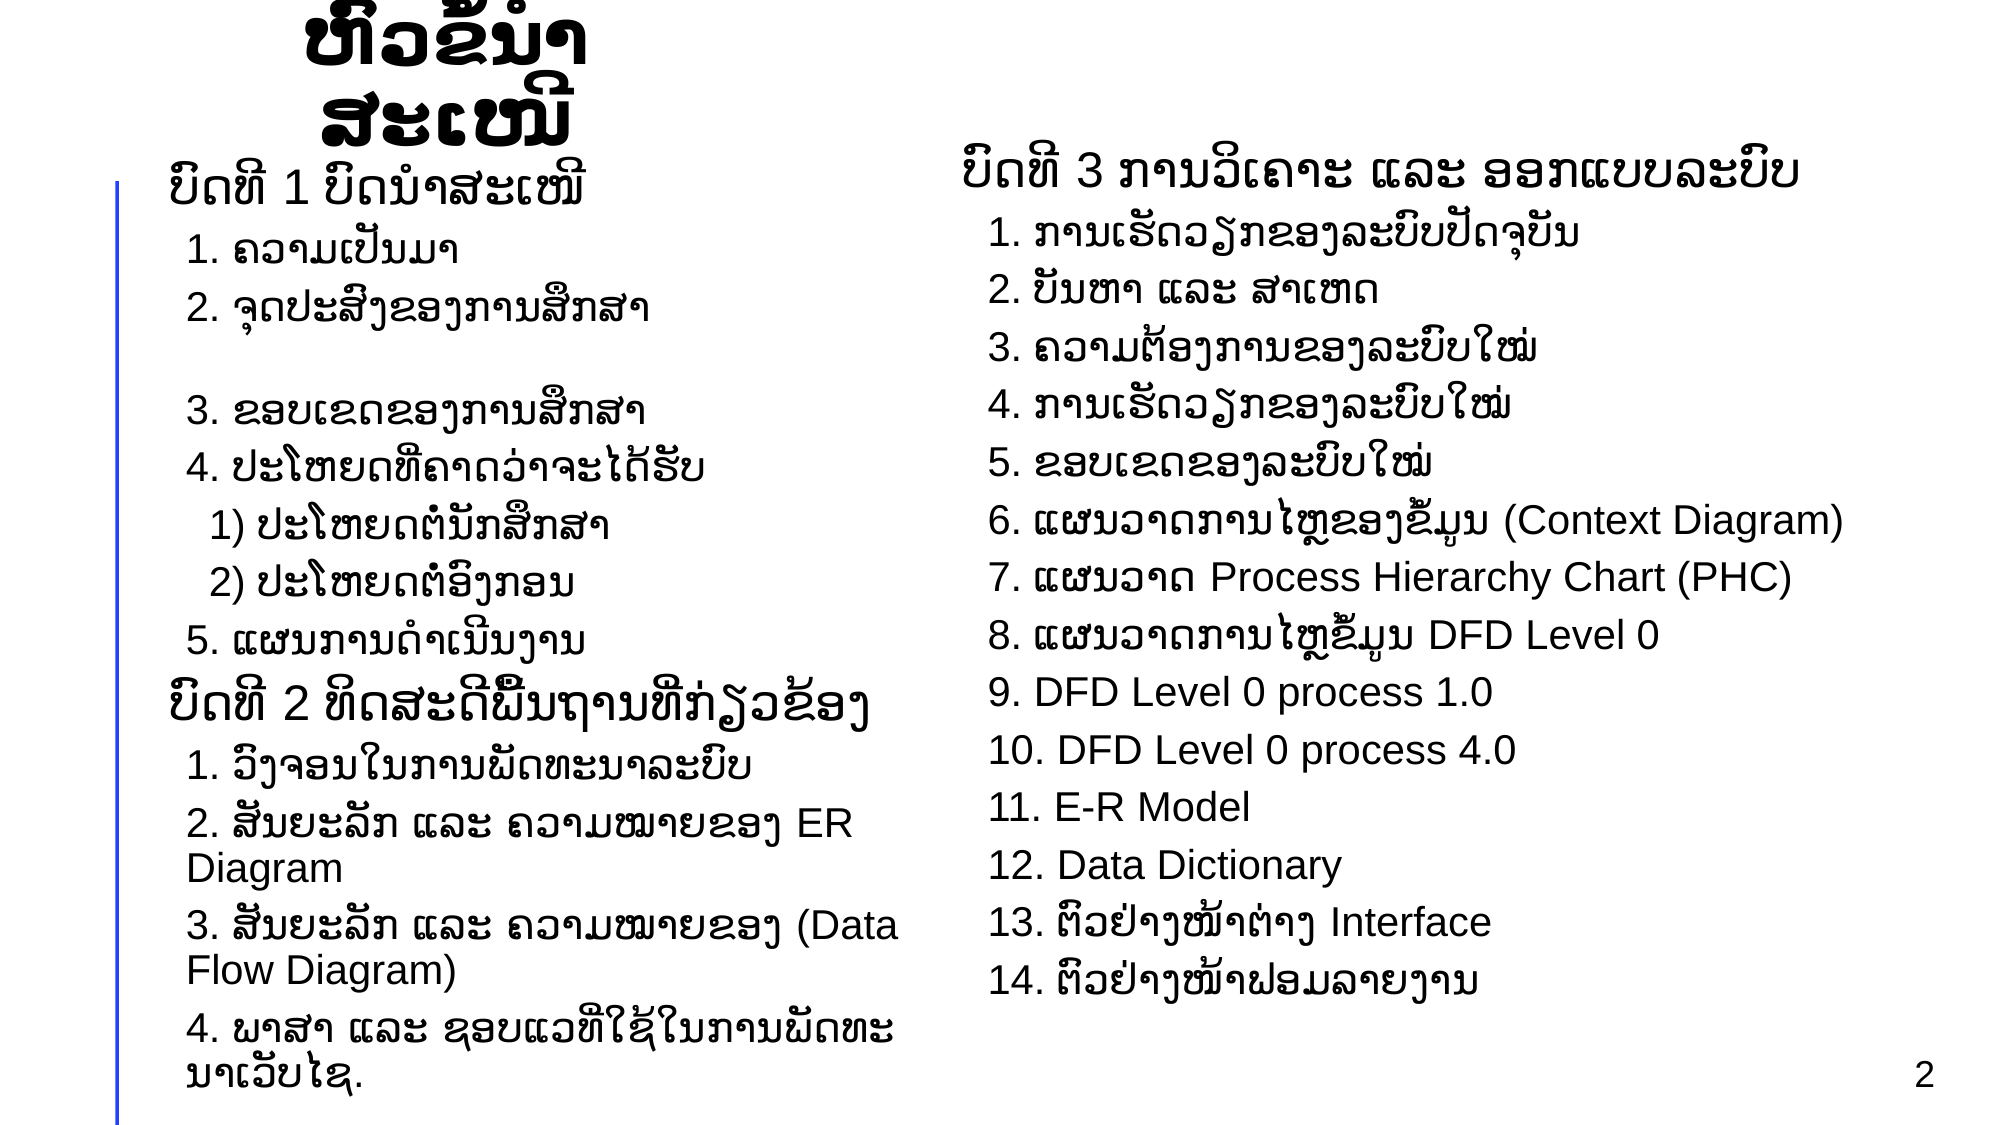

ຫົວຂໍ້ນຳສະເໜີ
ບົດທີ 3 ການວິເຄາະ ແລະ ອອກແບບລະບົບ
1. ການເຮັດວຽກຂອງລະບົບປັດຈຸບັນ
2. ບັນຫາ ແລະ ສາເຫດ
3. ຄວາມຕ້ອງການຂອງລະບົບໃໝ່
4. ການເຮັດວຽກຂອງລະບົບໃໝ່
5. ຂອບເຂດຂອງລະບົບໃໝ່
6. ແຜນວາດການໄຫຼຂອງຂໍ້ມູນ (Context Diagram)
7. ແຜນວາດ Process Hierarchy Chart (PHC)
8. ແຜນວາດການໄຫຼຂໍ້ມູນ DFD Level 0
9. DFD Level 0 process 1.0
10. DFD Level 0 process 4.0
11. E-R Model
12. Data Dictionary
13. ຕົວຢ່າງໜ້າຕ່າງ Interface
14. ຕົວຢ່າງໜ້າຟອມລາຍງານ

ບົດທີ 1 ບົດນໍາສະເໜີ
1. ຄວາມເປັນມາ
2. ຈຸດປະສົງຂອງການສຶກສາ
3. ຂອບເຂດຂອງການສຶກສາ
4. ປະໂຫຍດທີ່ຄາດວ່າຈະໄດ້ຮັບ
  1) ປະໂຫຍດຕໍ່ນັກສຶກສາ
  2) ປະໂຫຍດຕໍ່ອົງກອນ
5. ແຜນການດໍາເນີນງານ
ບົດທີ 2 ທິດສະດີພື້ນຖານທີ່ກ່ຽວຂ້ອງ
1. ວົງຈອນໃນການພັດທະນາລະບົບ
2. ສັນຍະລັກ ແລະ ຄວາມໝາຍຂອງ ER Diagram
3. ສັນຍະລັກ ແລະ ຄວາມໝາຍຂອງ (Data Flow Diagram)
4. ພາສາ ແລະ ຊອບແວທີ່ໃຊ້ໃນການພັດທະນາເວັບໄຊ.

2